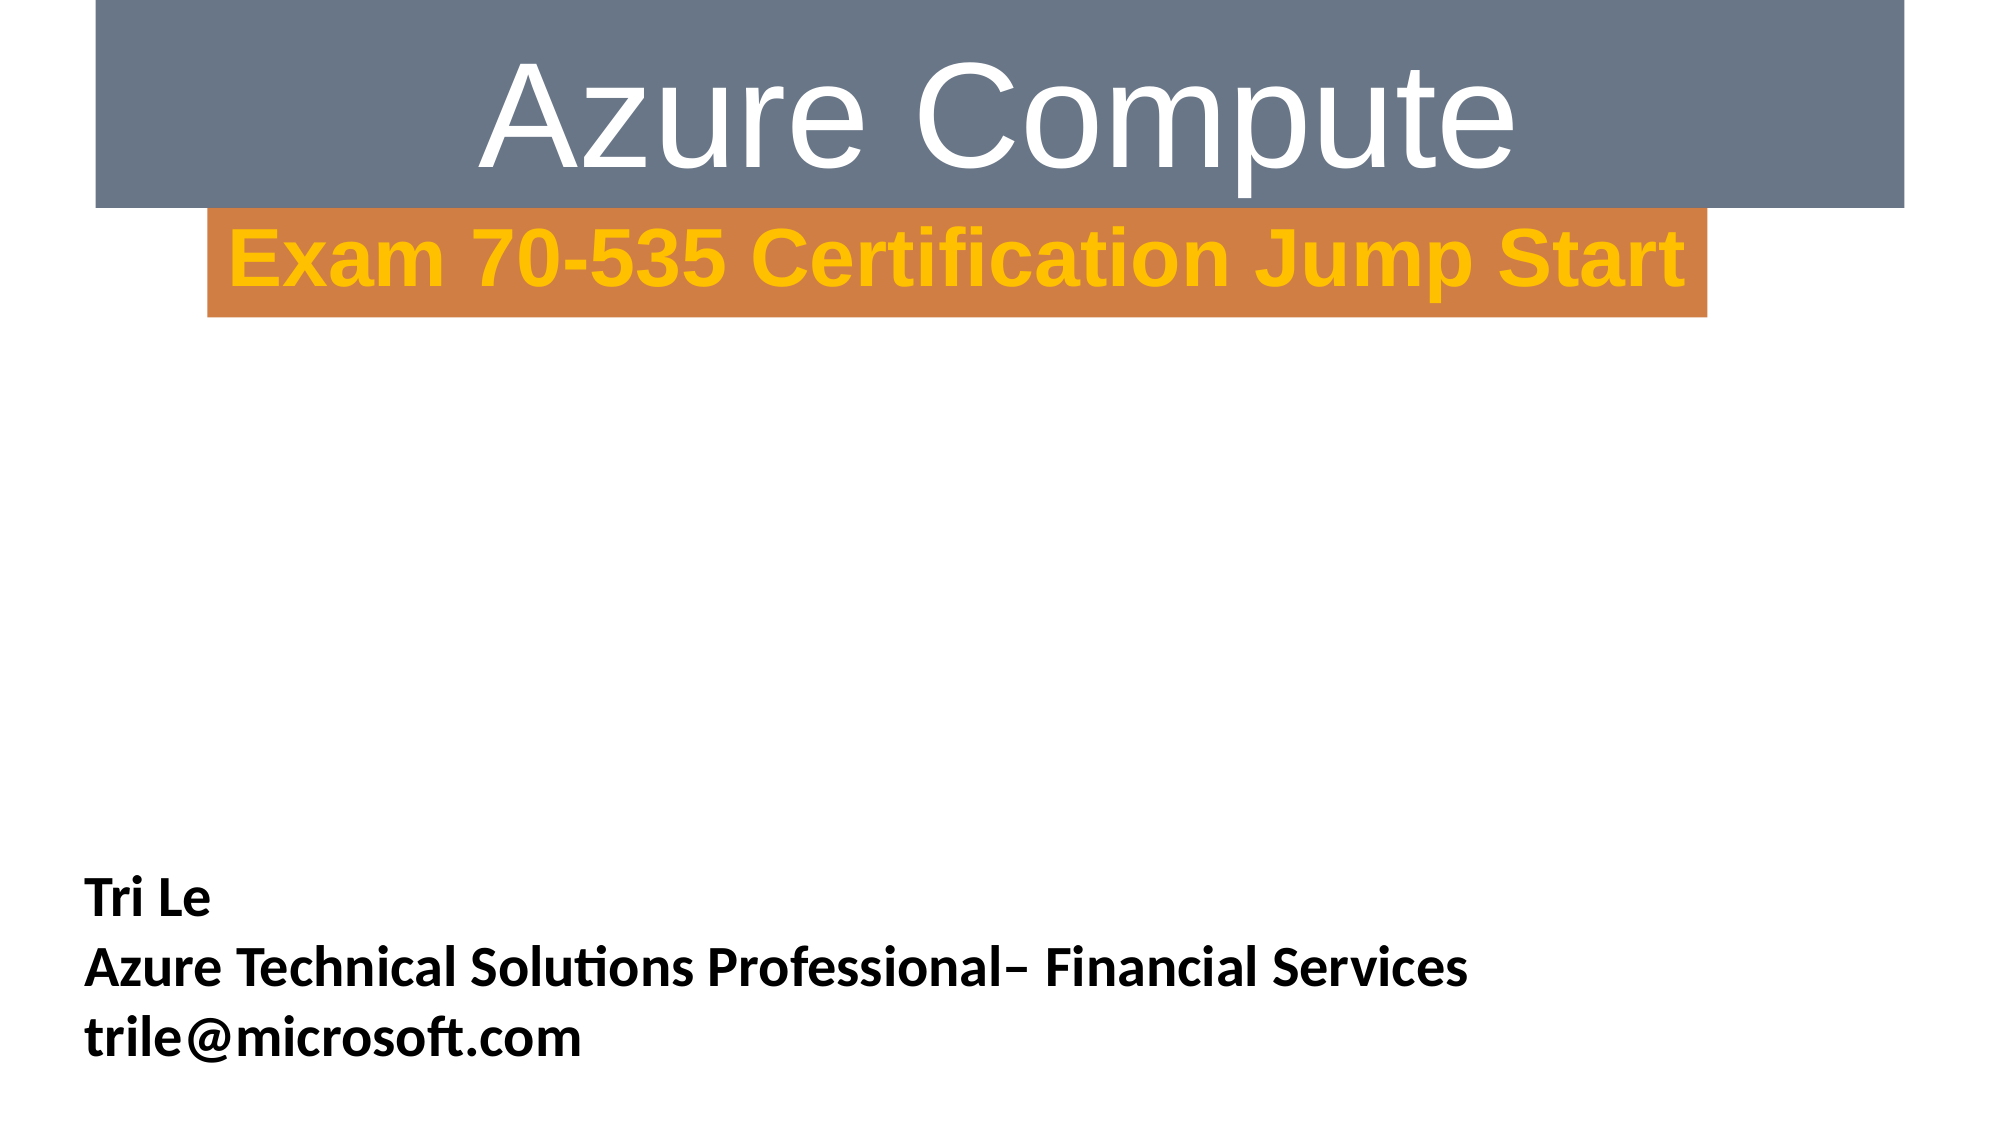

# Azure Compute
Exam 70-535 Certification Jump Start
Tri Le
Azure Technical Solutions Professional– Financial Services
trile@microsoft.com